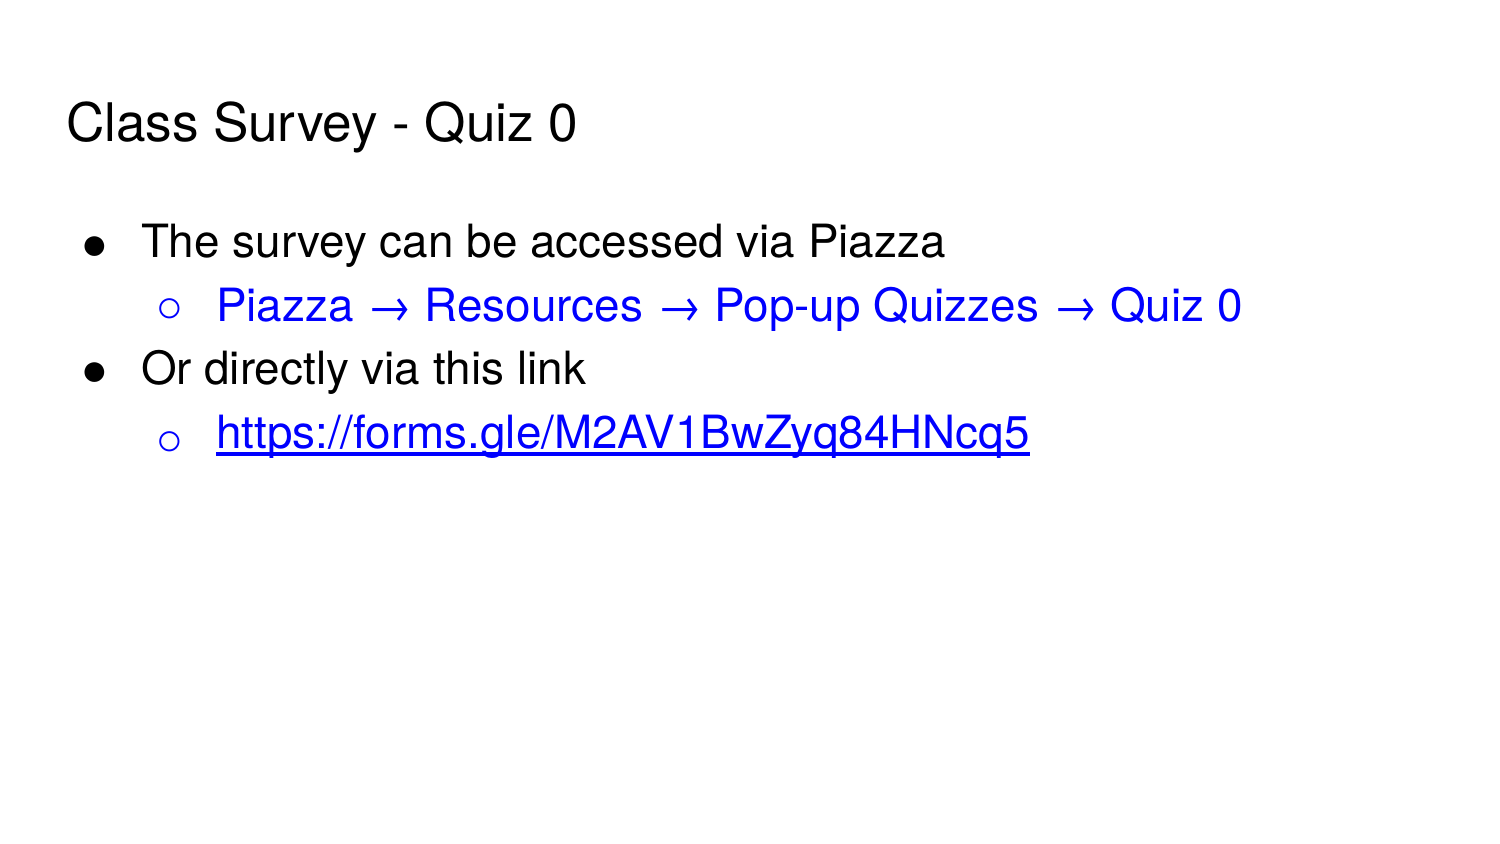

# Class Survey - Quiz 0
The survey can be accessed via Piazza
Piazza → Resources → Pop-up Quizzes → Quiz 0
Or directly via this link
https://forms.gle/M2AV1BwZyq84HNcq5